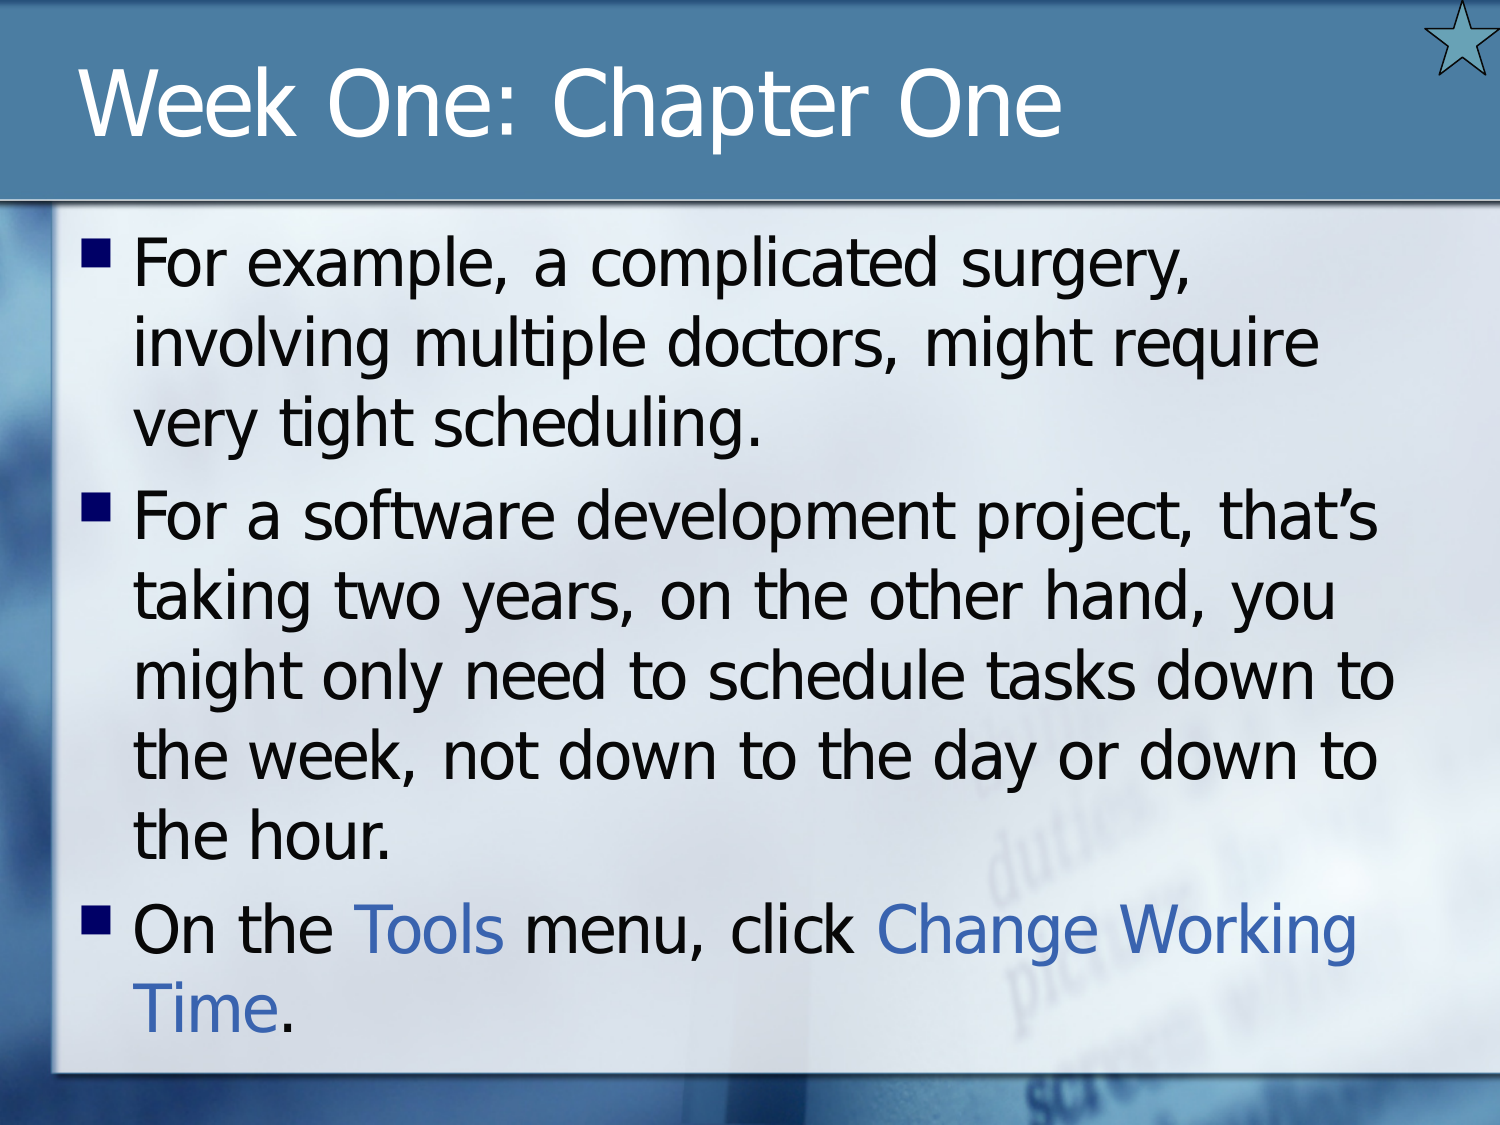

# Week One: Chapter One
For example, a complicated surgery, involving multiple doctors, might require very tight scheduling.
For a software development project, that’s taking two years, on the other hand, you might only need to schedule tasks down to the week, not down to the day or down to the hour.
On the Tools menu, click Change Working Time.